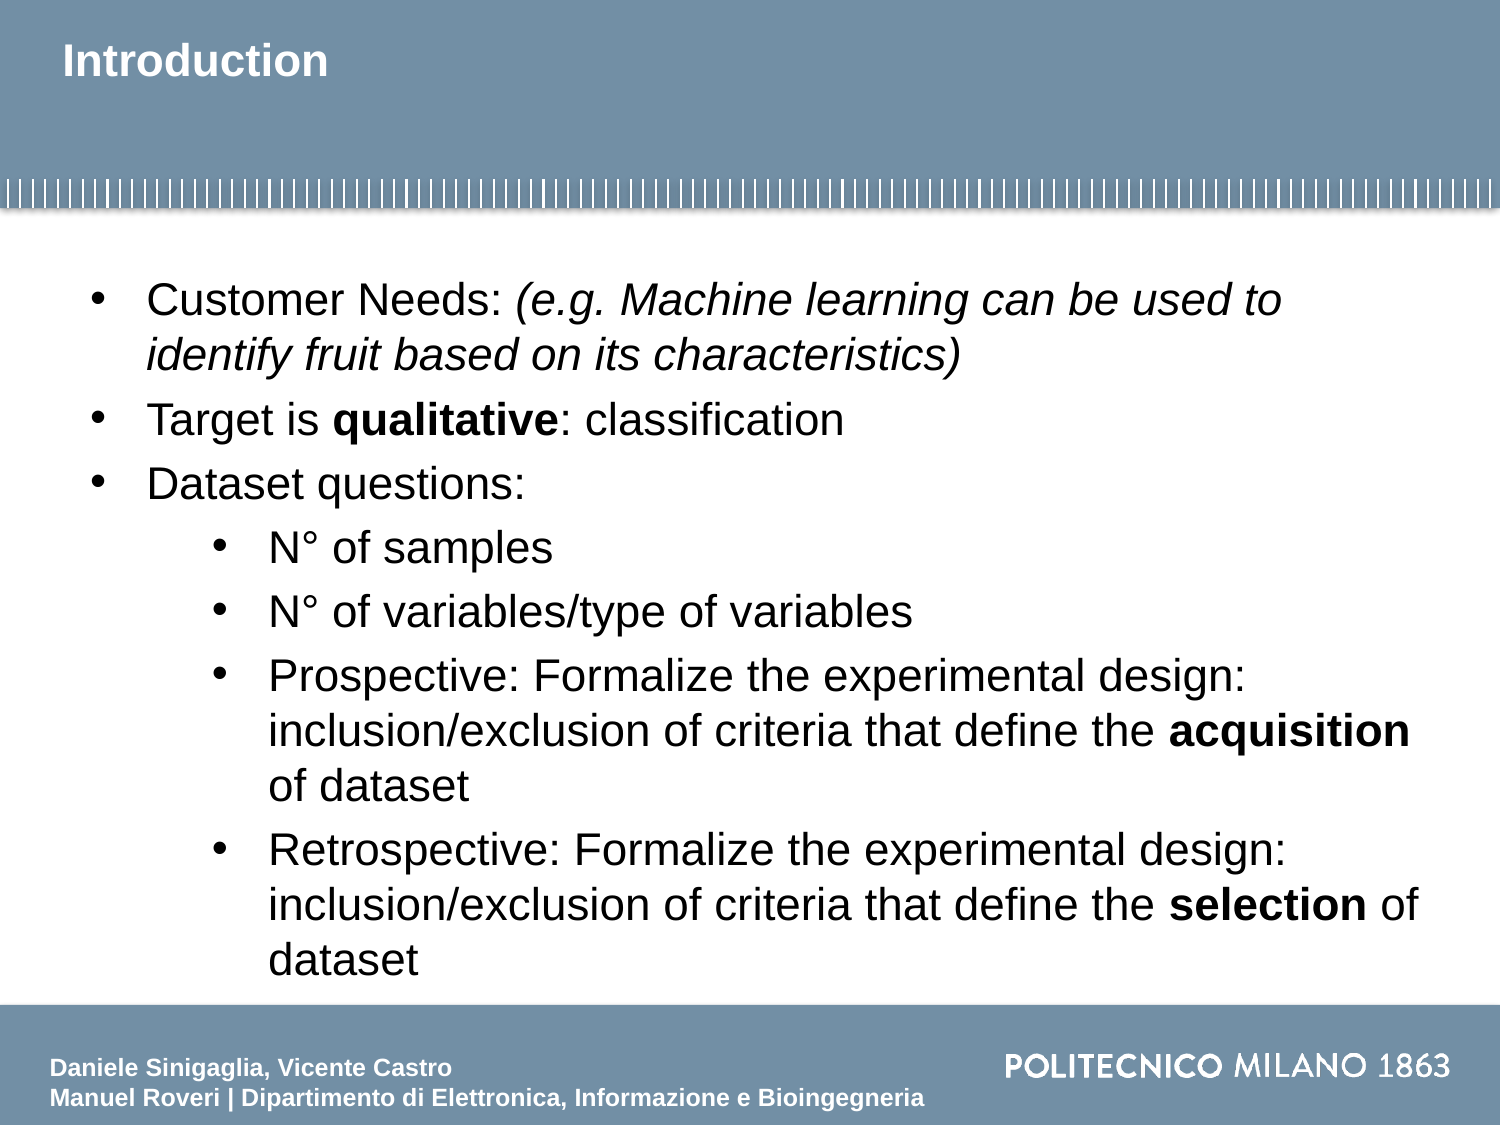

# Introduction
Customer Needs: (e.g. Machine learning can be used to identify fruit based on its characteristics)
Target is qualitative: classification
Dataset questions:
N° of samples
N° of variables/type of variables
Prospective: Formalize the experimental design: inclusion/exclusion of criteria that define the acquisition of dataset
Retrospective: Formalize the experimental design: inclusion/exclusion of criteria that define the selection of dataset